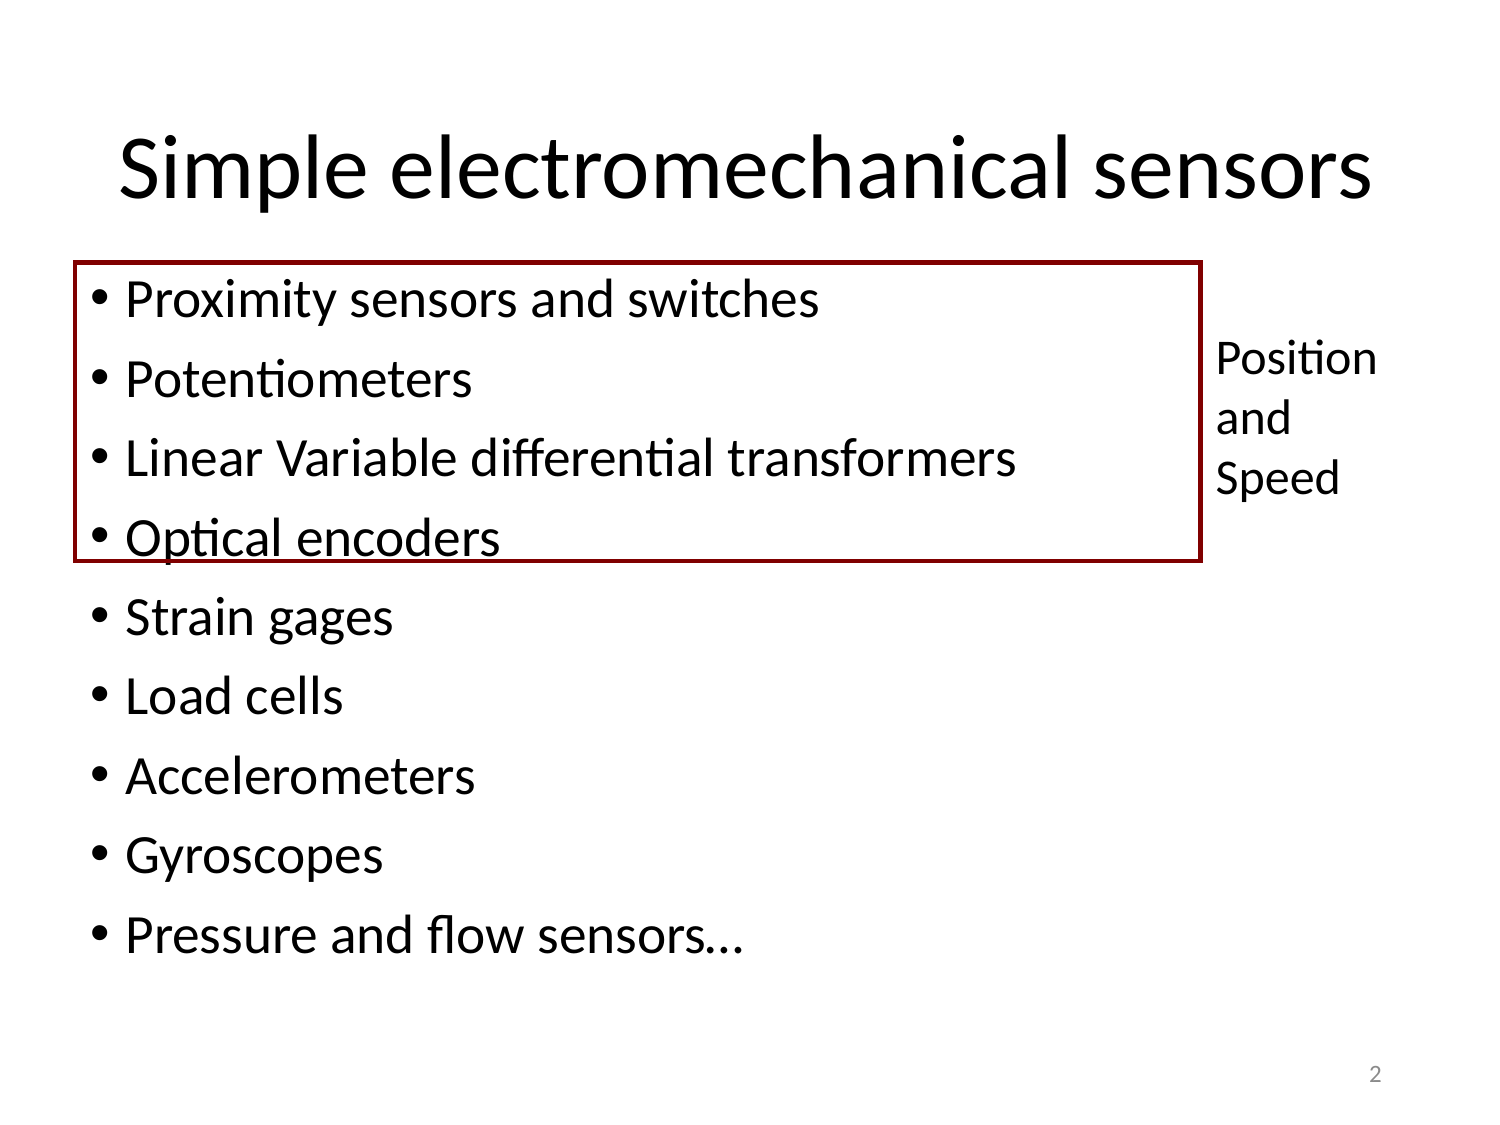

# Simple electromechanical sensors
Proximity sensors and switches
Potentiometers
Linear Variable differential transformers
Optical encoders
Strain gages
Load cells
Accelerometers
Gyroscopes
Pressure and flow sensors…

Position and Speed
2